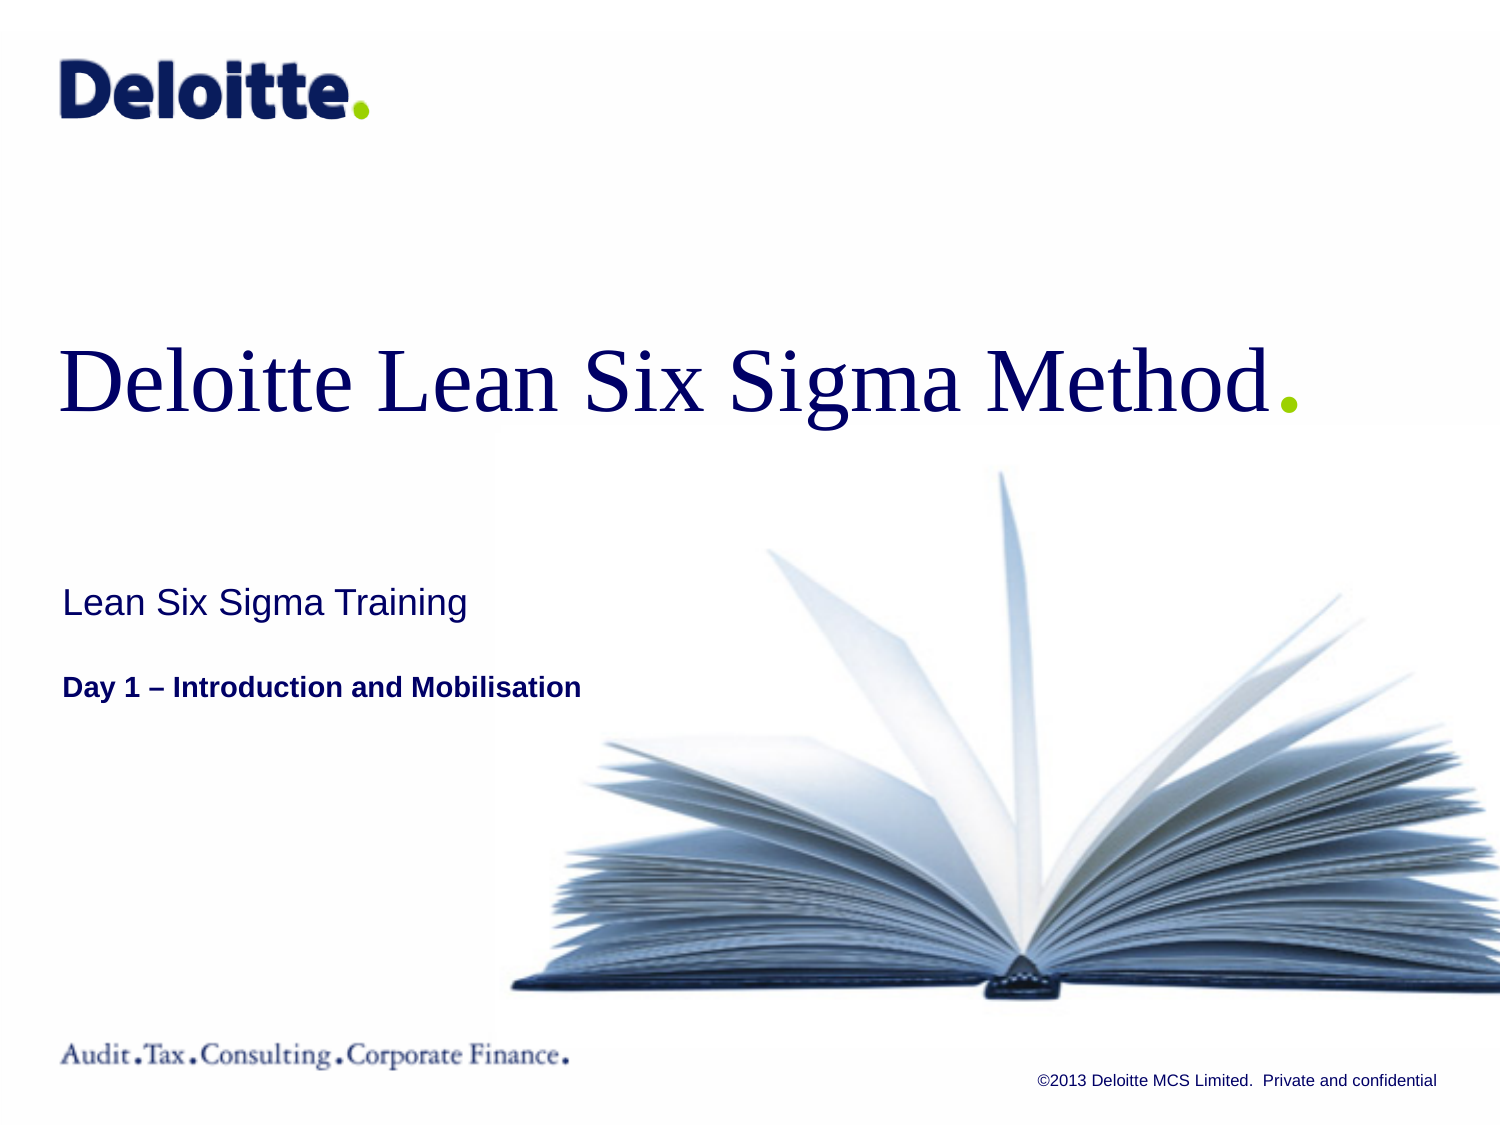

Deloitte Lean Six Sigma Method.
Lean Six Sigma Training

Day 1 – Introduction and Mobilisation